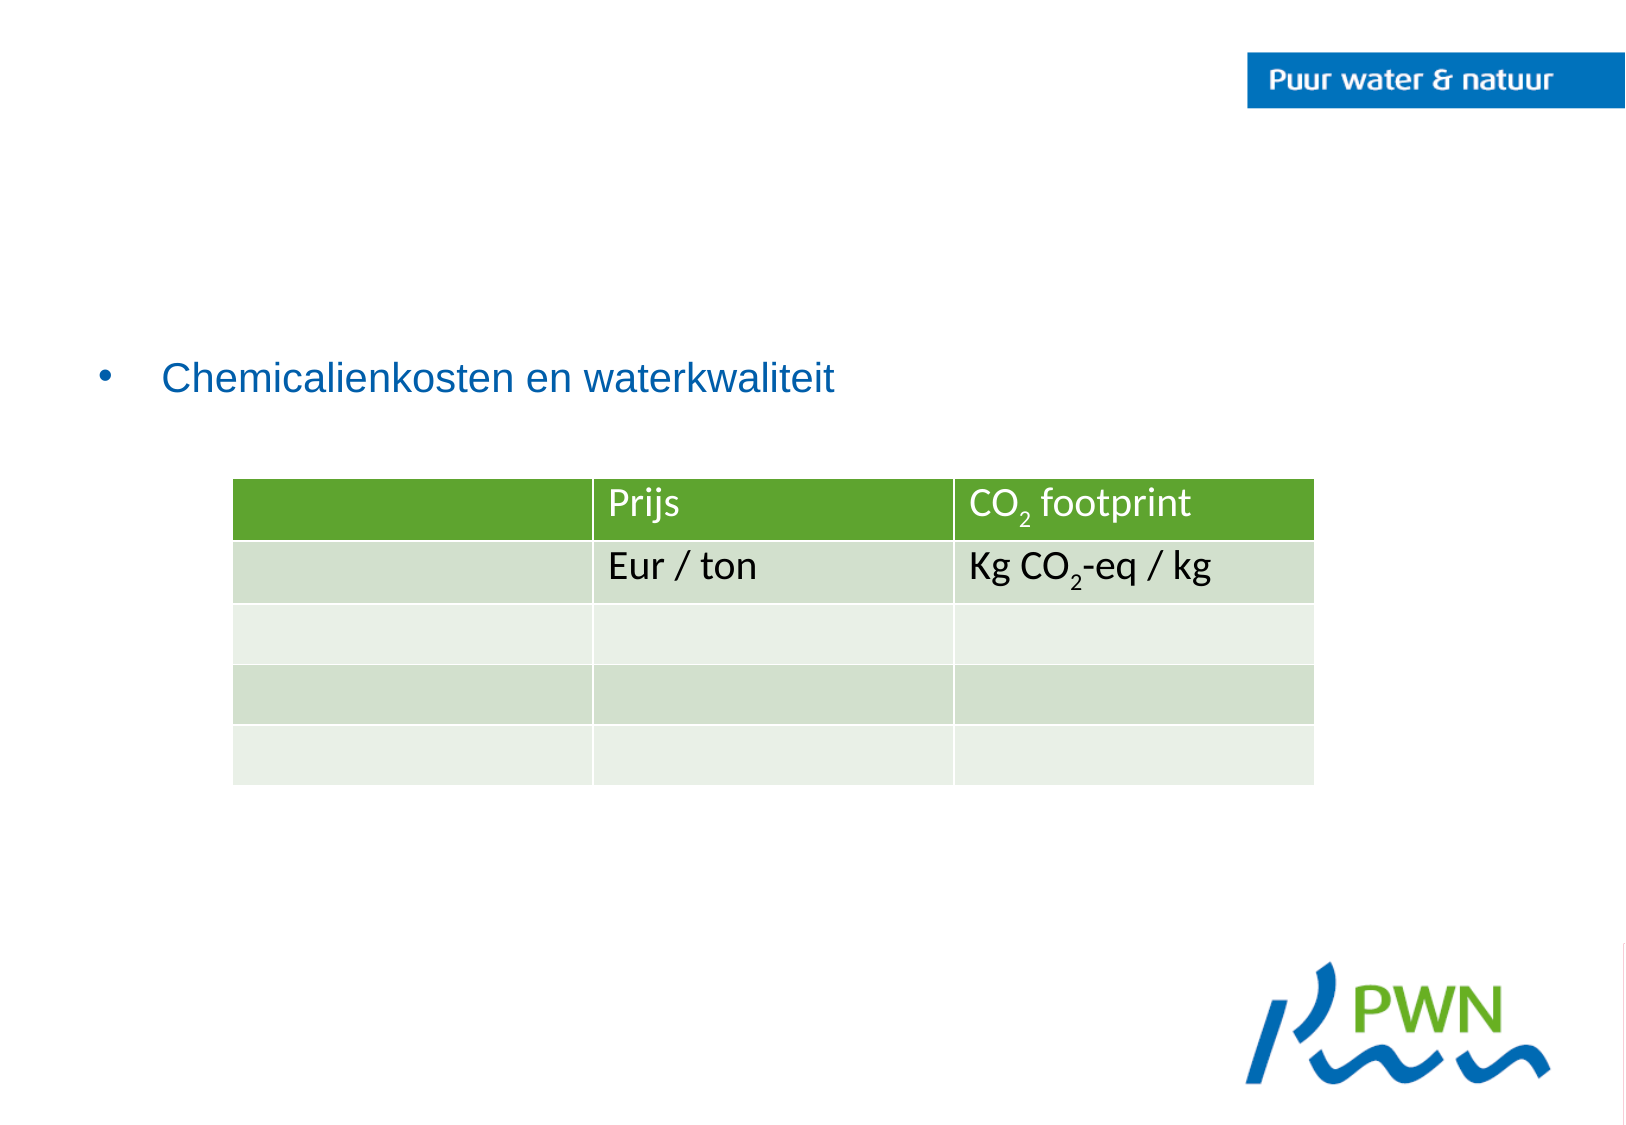

#
Chemicalienkosten en waterkwaliteit

|  | Prijs | CO2 footprint |
| --- | --- | --- |
|  | Eur / ton | Kg CO2-eq / kg |
|  |  |  |
|  |  |  |
|  |  |  |